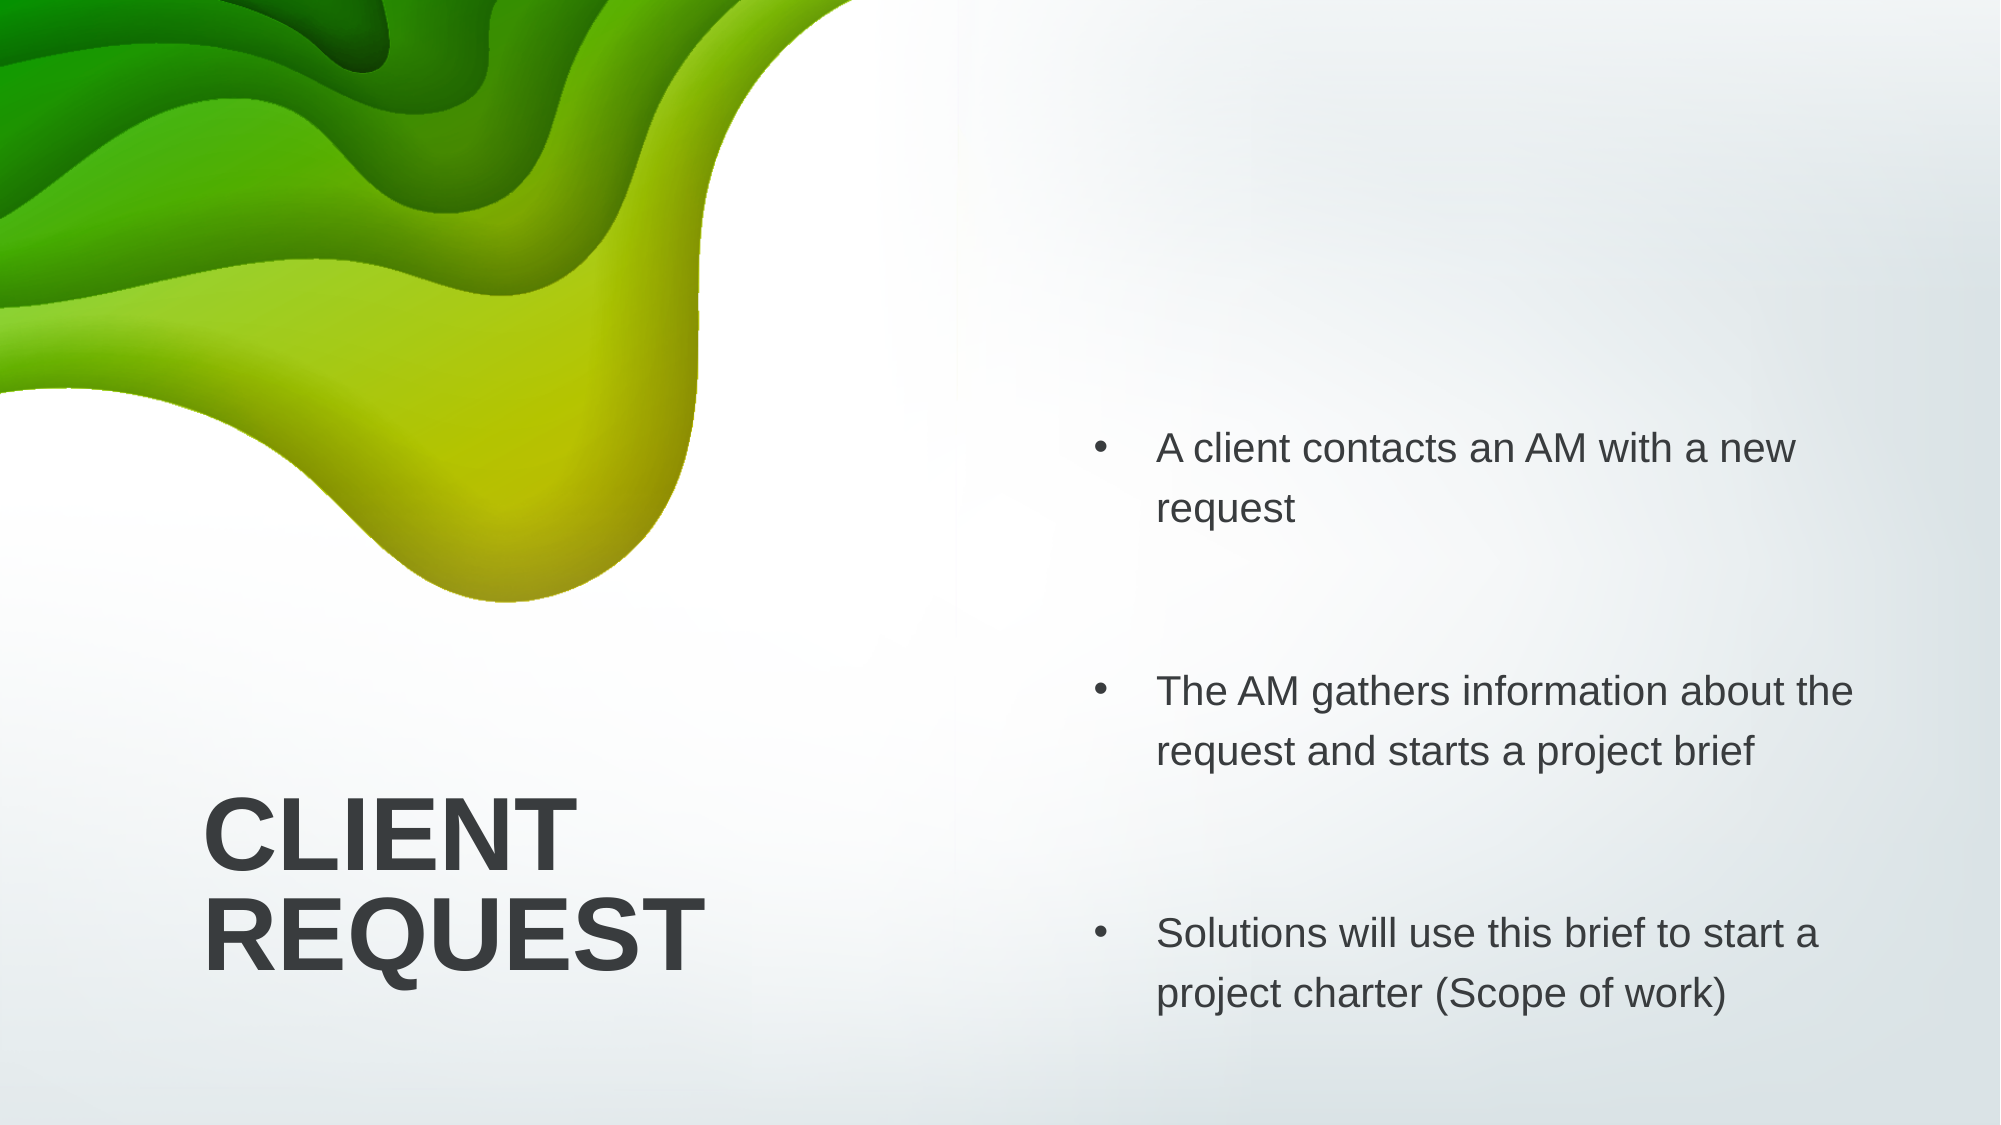

A client contacts an AM with a new request

The AM gathers information about the request and starts a project brief

Solutions will use this brief to start a project charter (Scope of work)
# CLIENT REQUEST